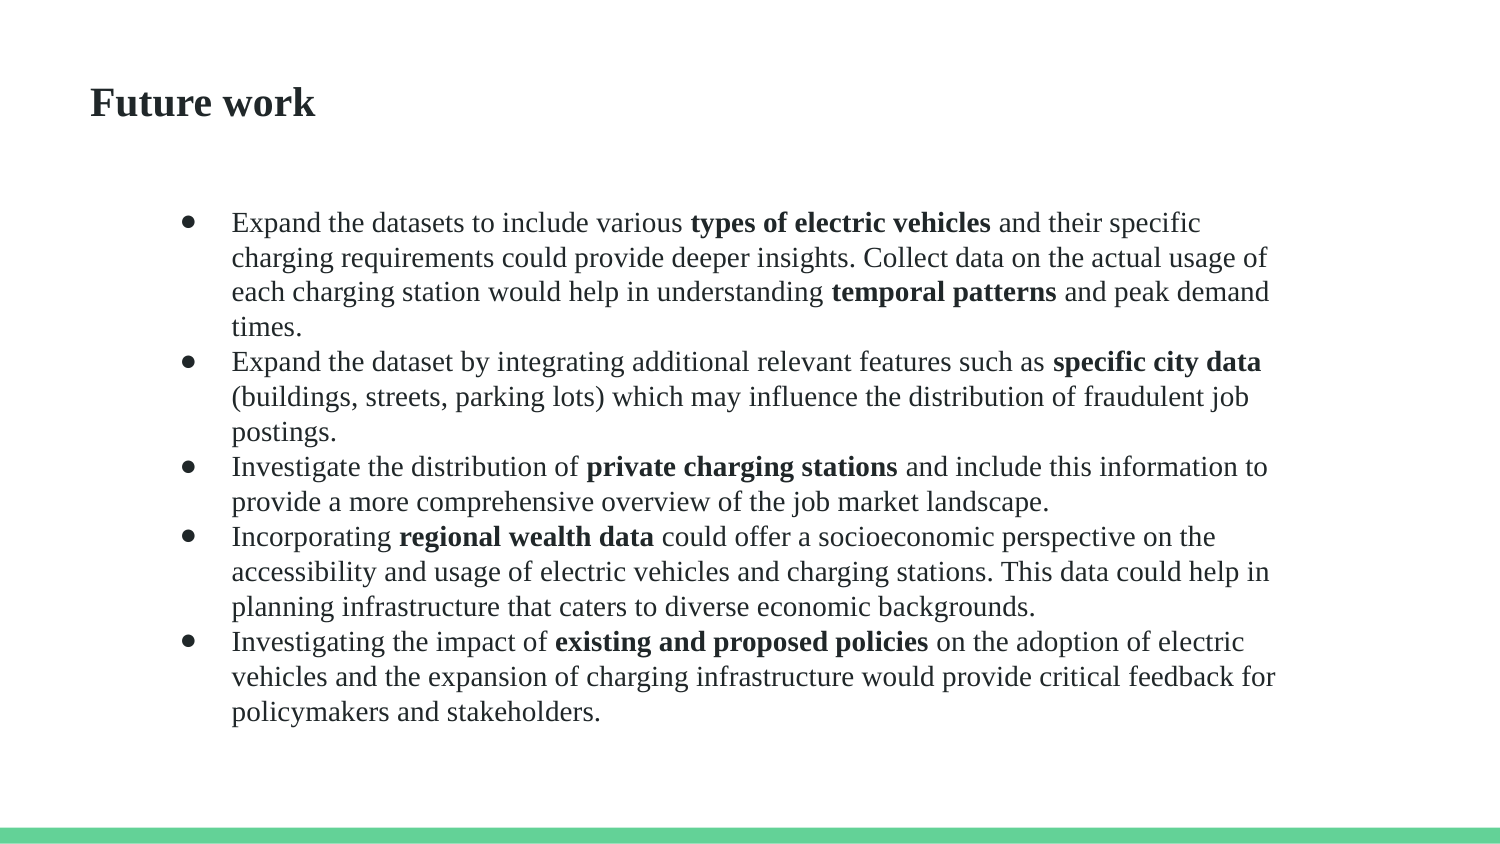

Future work
Expand the datasets to include various types of electric vehicles and their specific charging requirements could provide deeper insights. Collect data on the actual usage of each charging station would help in understanding temporal patterns and peak demand times.
Expand the dataset by integrating additional relevant features such as specific city data (buildings, streets, parking lots) which may influence the distribution of fraudulent job postings.
Investigate the distribution of private charging stations and include this information to provide a more comprehensive overview of the job market landscape.
Incorporating regional wealth data could offer a socioeconomic perspective on the accessibility and usage of electric vehicles and charging stations. This data could help in planning infrastructure that caters to diverse economic backgrounds.
Investigating the impact of existing and proposed policies on the adoption of electric vehicles and the expansion of charging infrastructure would provide critical feedback for policymakers and stakeholders.